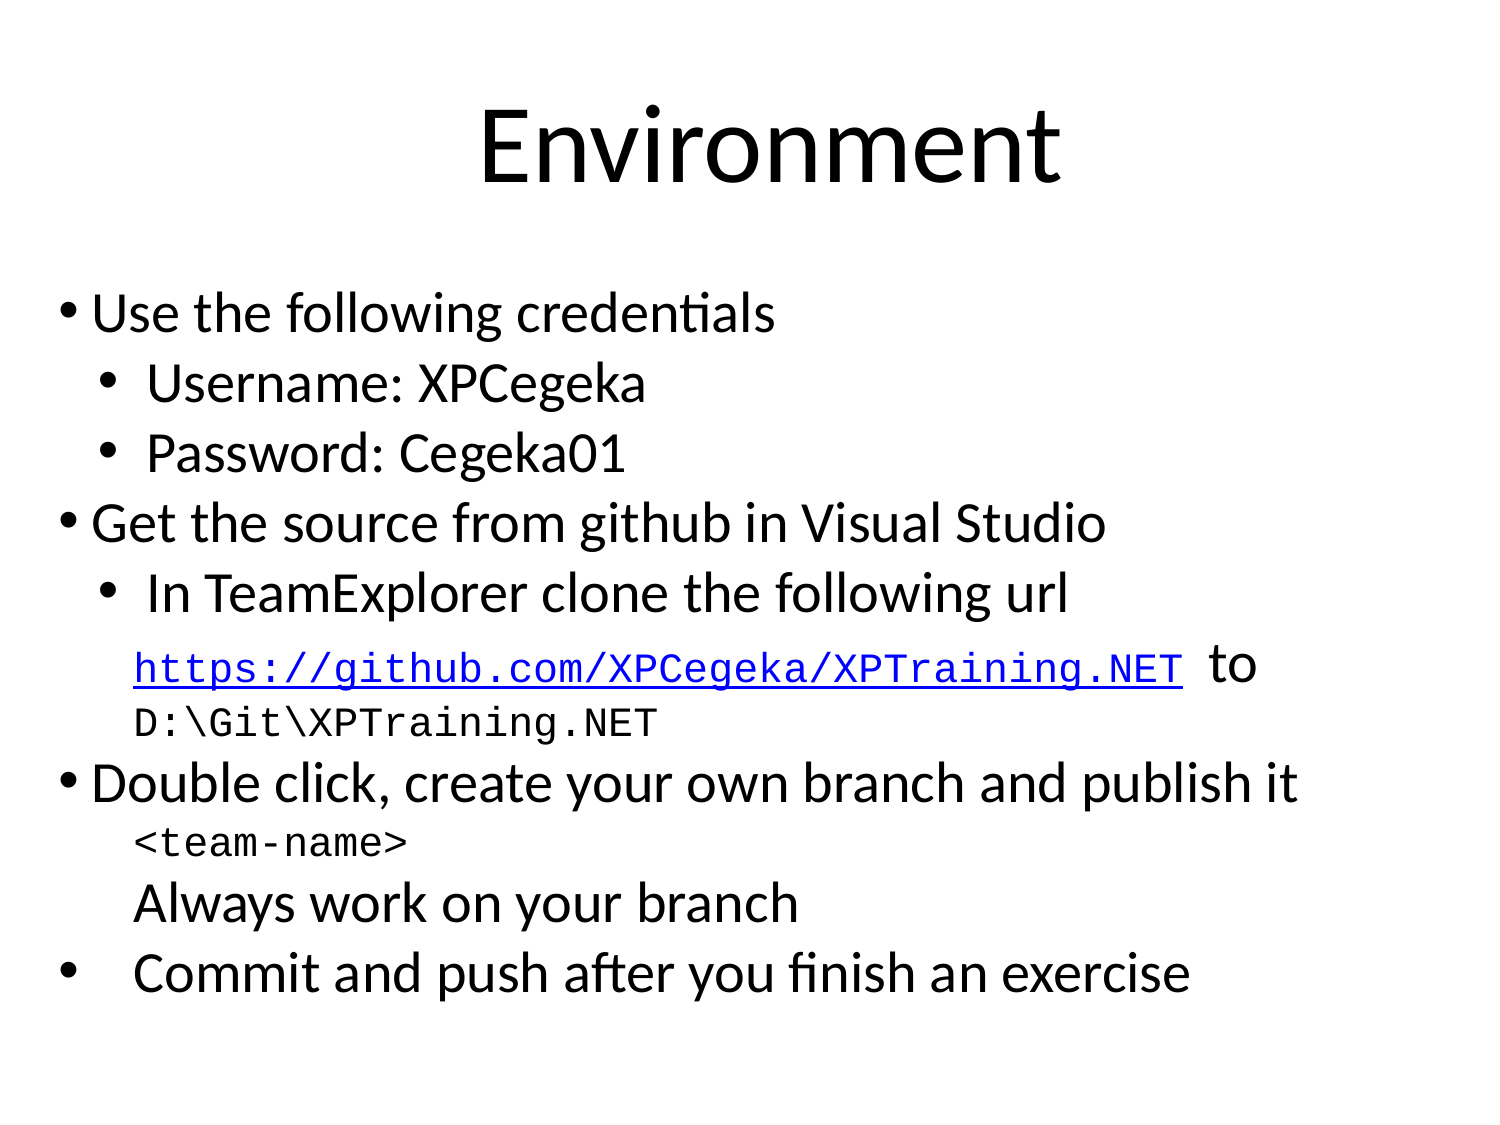

Environment
 Use the following credentials
 Username: XPCegeka
 Password: Cegeka01
 Get the source from github in Visual Studio
 In TeamExplorer clone the following url
https://github.com/XPCegeka/XPTraining.NET to
D:\Git\XPTraining.NET
 Double click, create your own branch and publish it
<team-name>
Always work on your branch
Commit and push after you finish an exercise